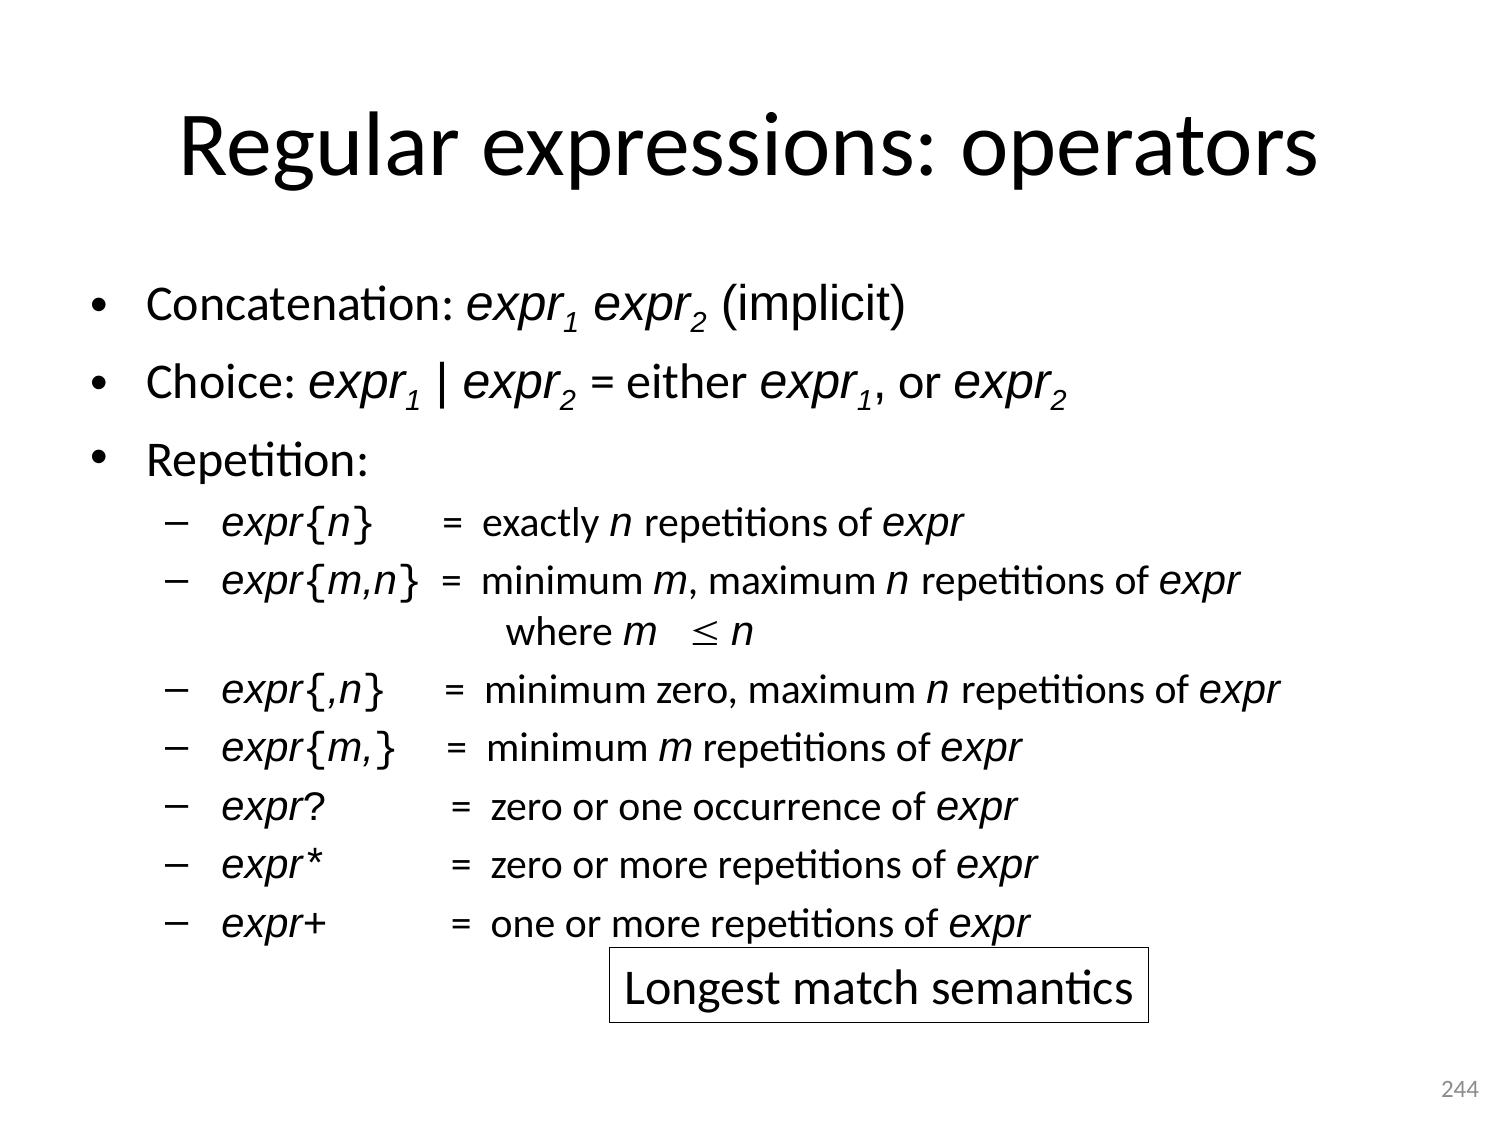

# Regular expressions: operators
Concatenation: expr1 expr2 (implicit)
Choice: expr1 | expr2 = either expr1, or expr2
Repetition:
expr{n}       =  exactly n repetitions of expr
expr{m,n}  =  minimum m, maximum n repetitions of expr
                              where m  ≤ n
expr{,n}      =  minimum zero, maximum n repetitions of expr
expr{m,}     =  minimum m repetitions of expr
expr?             =  zero or one occurrence of expr
expr*             =  zero or more repetitions of expr
expr+             =  one or more repetitions of expr

Longest match semantics
244